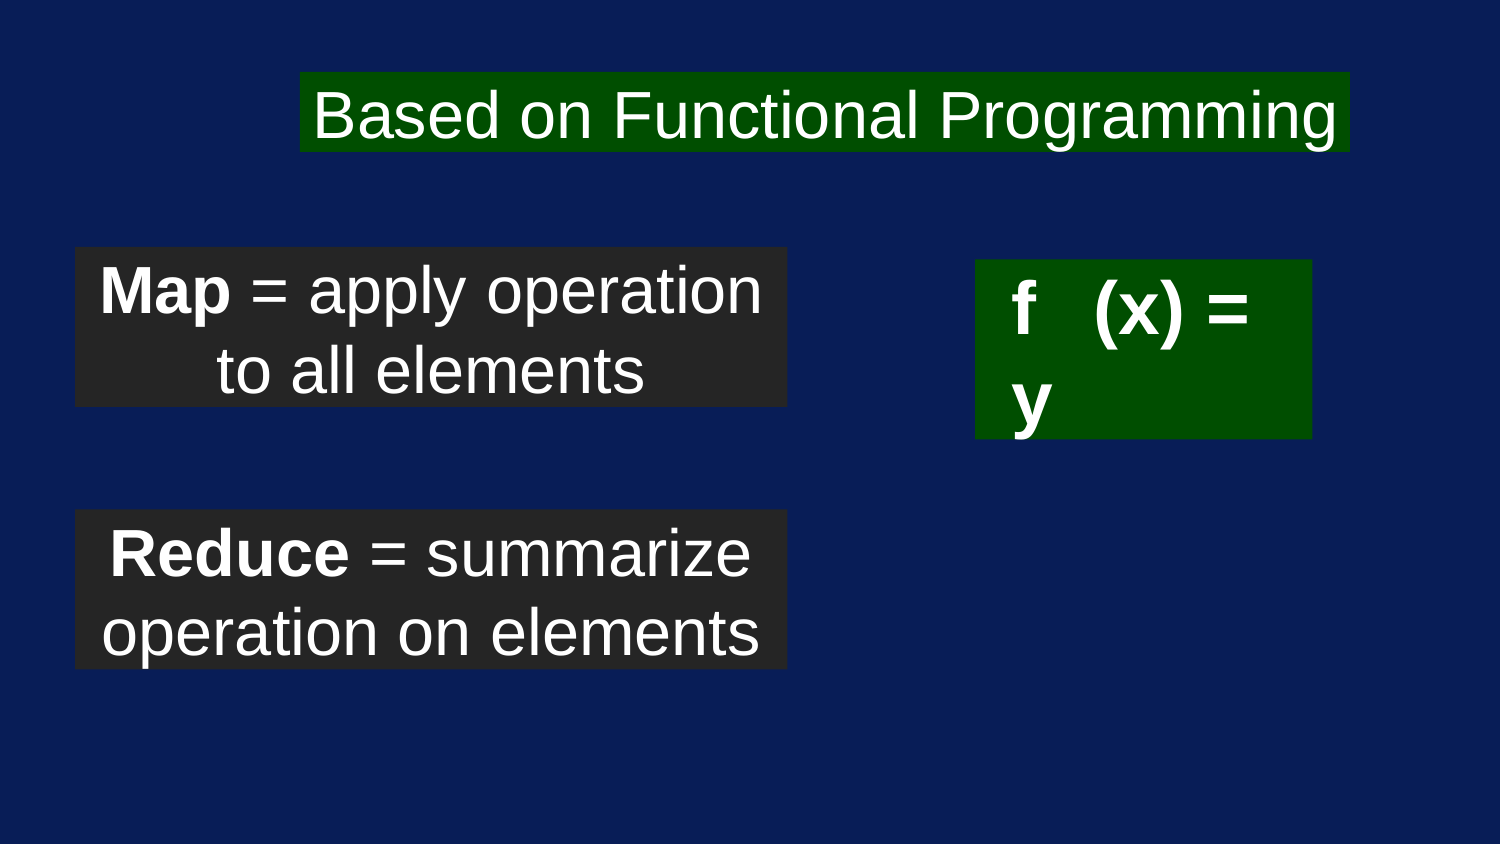

Based on Functional Programming
Map = apply operation
to all elements
f	(x)	=	y
Reduce = summarize
operation on elements